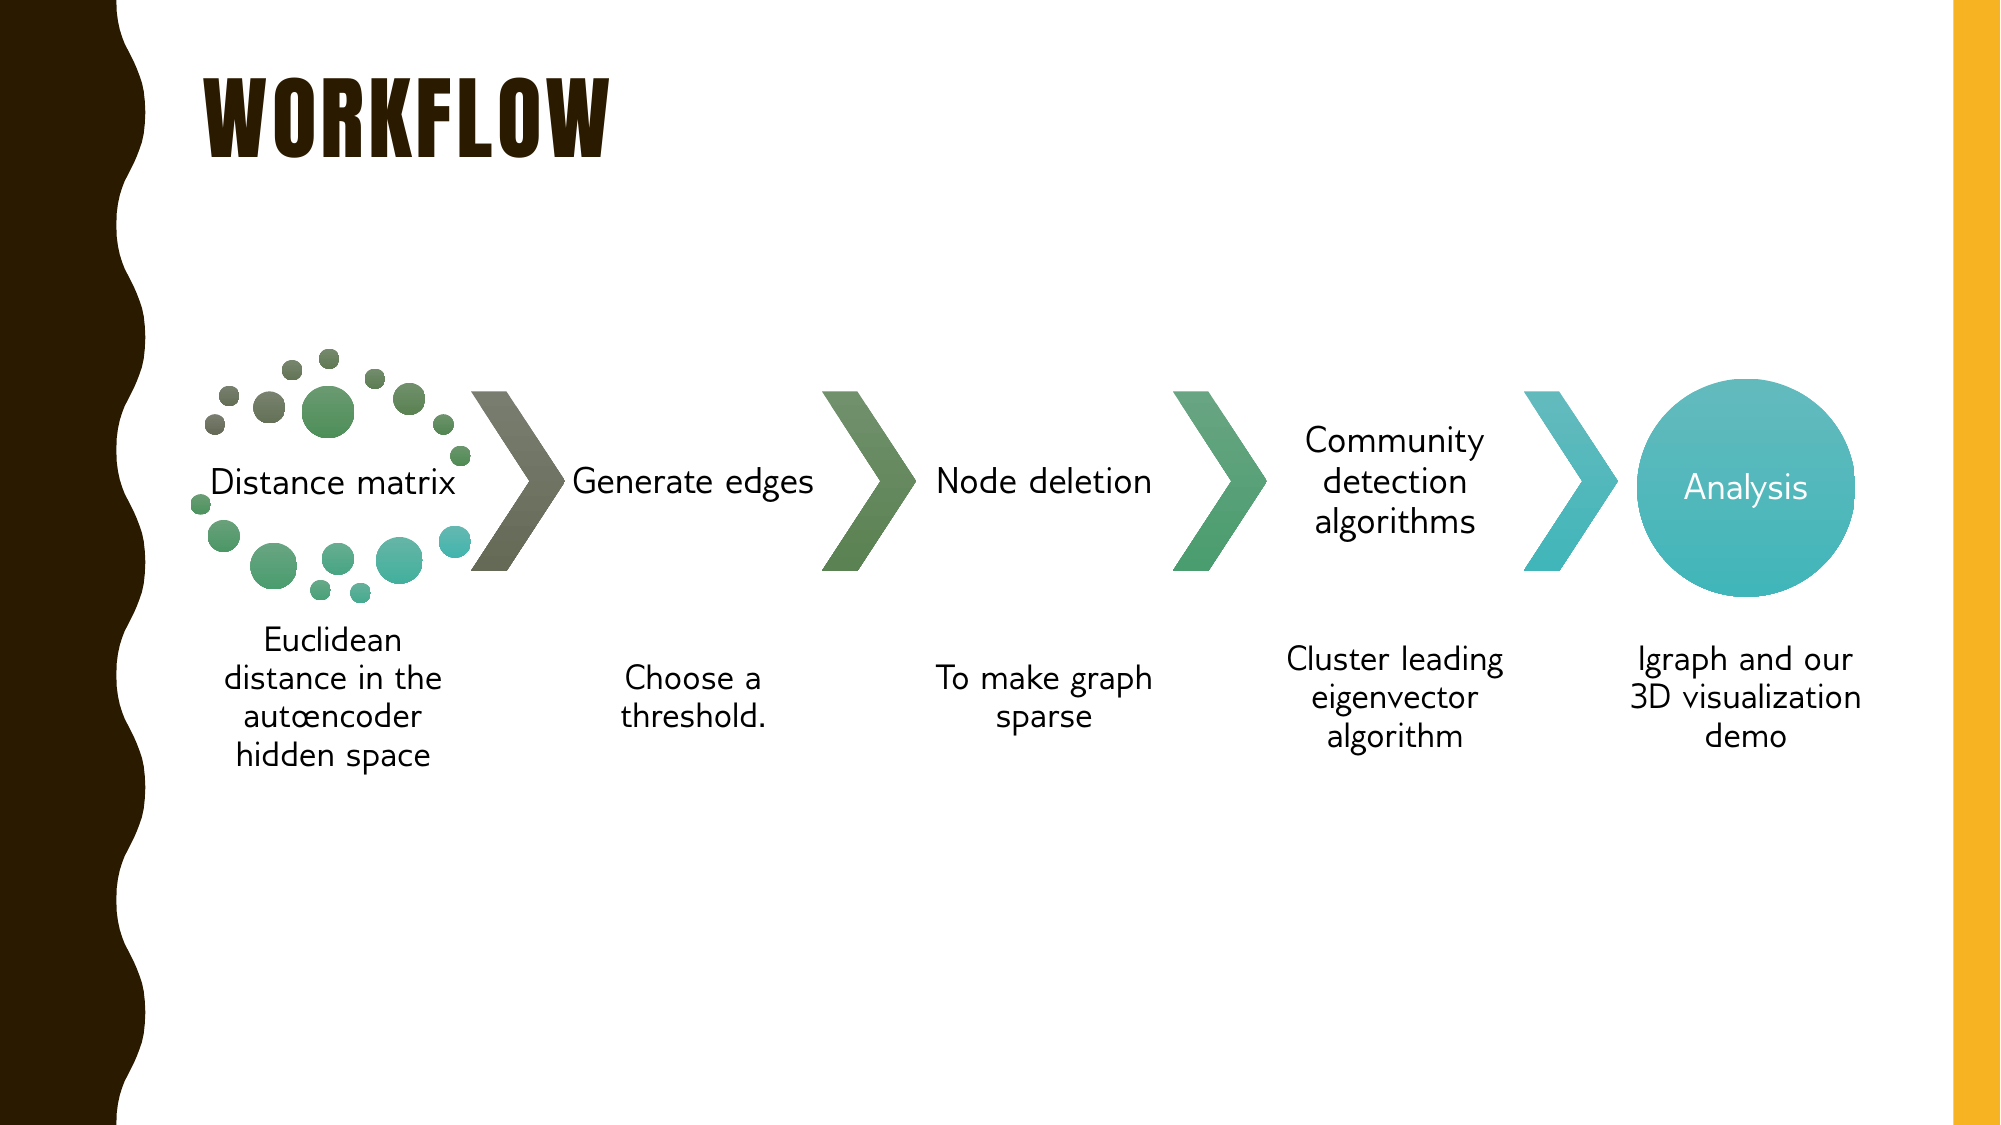

Distance matrix
Euclidean distance in the autoencoder hidden space
Generate edges
Choose a threshold.
Node deletion
To make graph sparse
Community detection algorithms
Cluster leading eigenvector algorithm
Analysis
Igraph and our 3D visualization demo
workflow